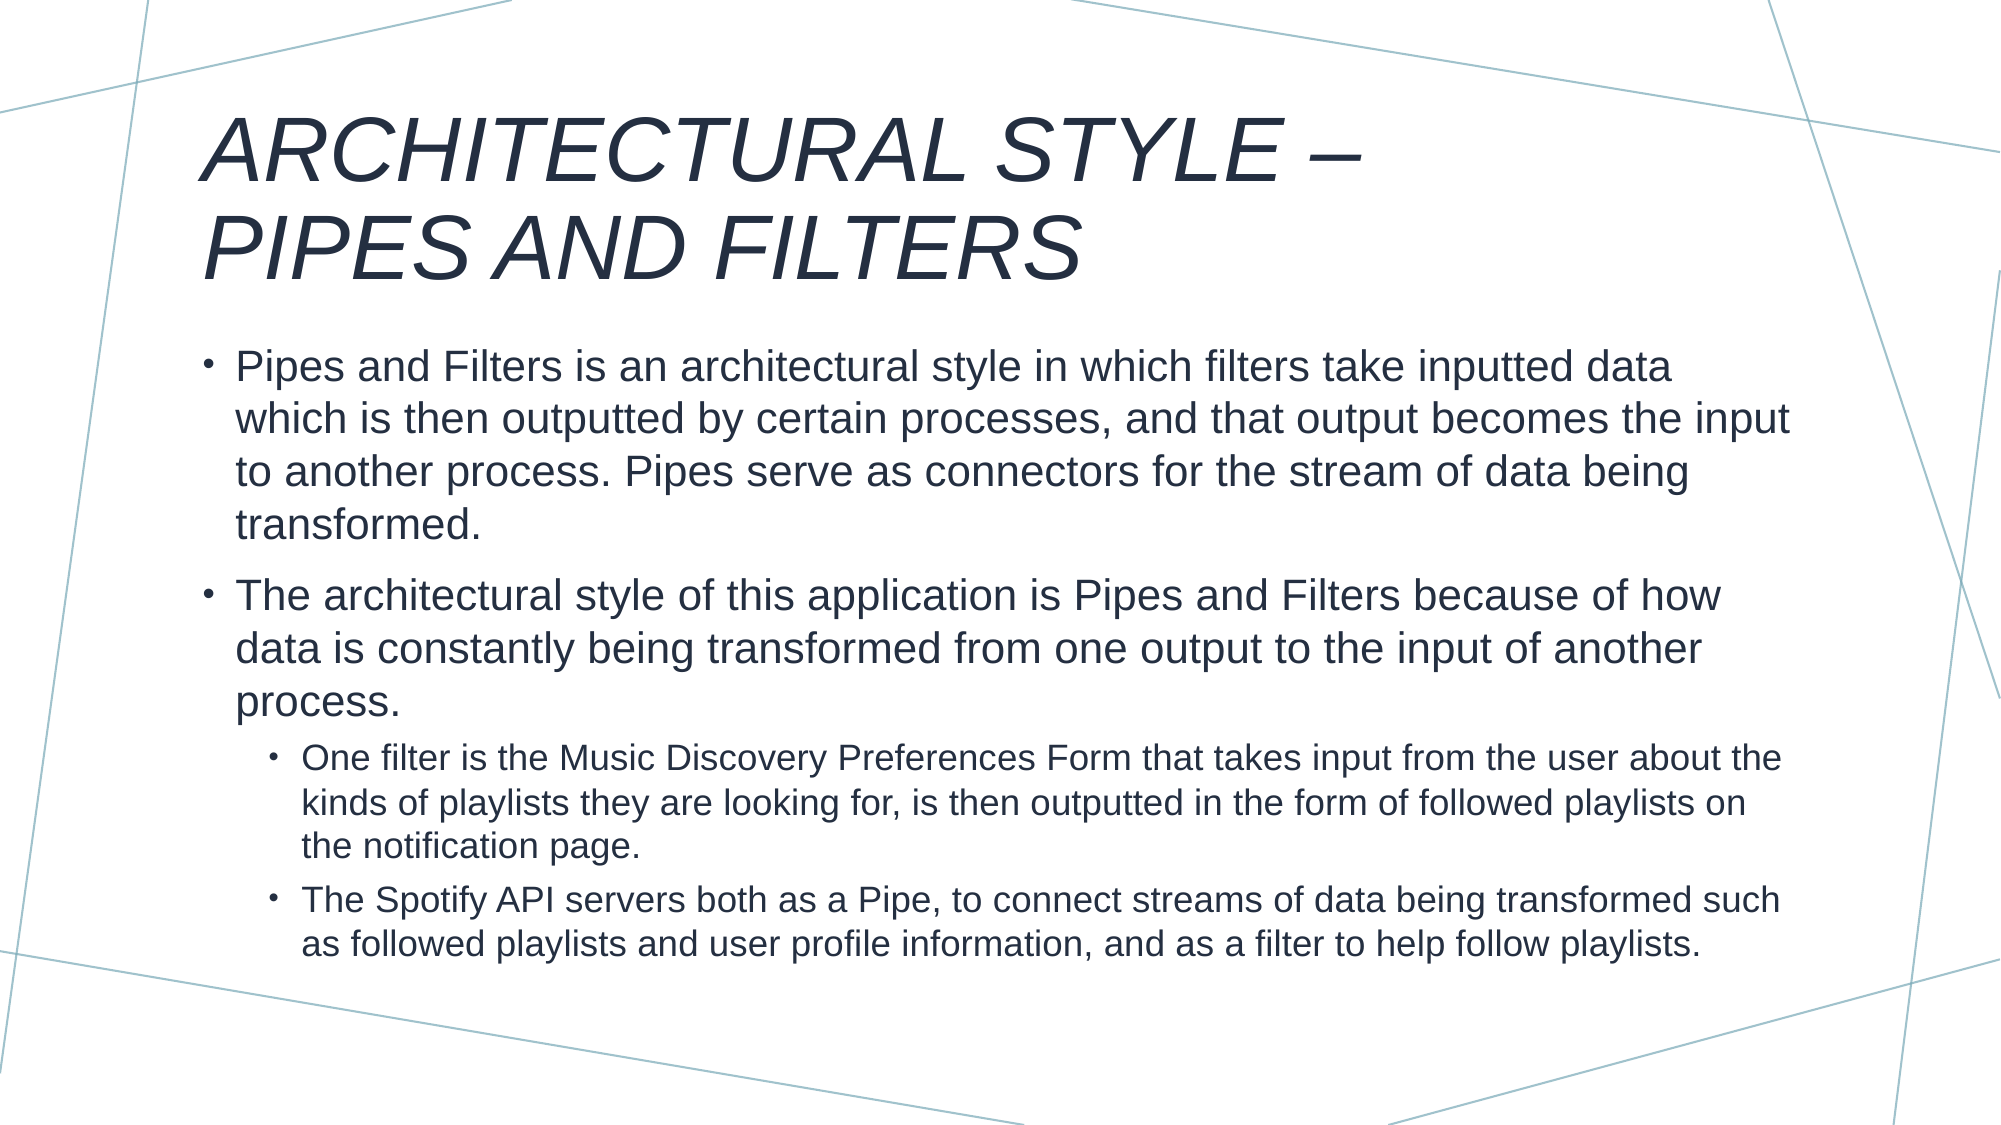

# Architectural style – pipes and filters
Pipes and Filters is an architectural style in which filters take inputted data which is then outputted by certain processes, and that output becomes the input to another process. Pipes serve as connectors for the stream of data being transformed.
The architectural style of this application is Pipes and Filters because of how data is constantly being transformed from one output to the input of another process.
One filter is the Music Discovery Preferences Form that takes input from the user about the kinds of playlists they are looking for, is then outputted in the form of followed playlists on the notification page.
The Spotify API servers both as a Pipe, to connect streams of data being transformed such as followed playlists and user profile information, and as a filter to help follow playlists.